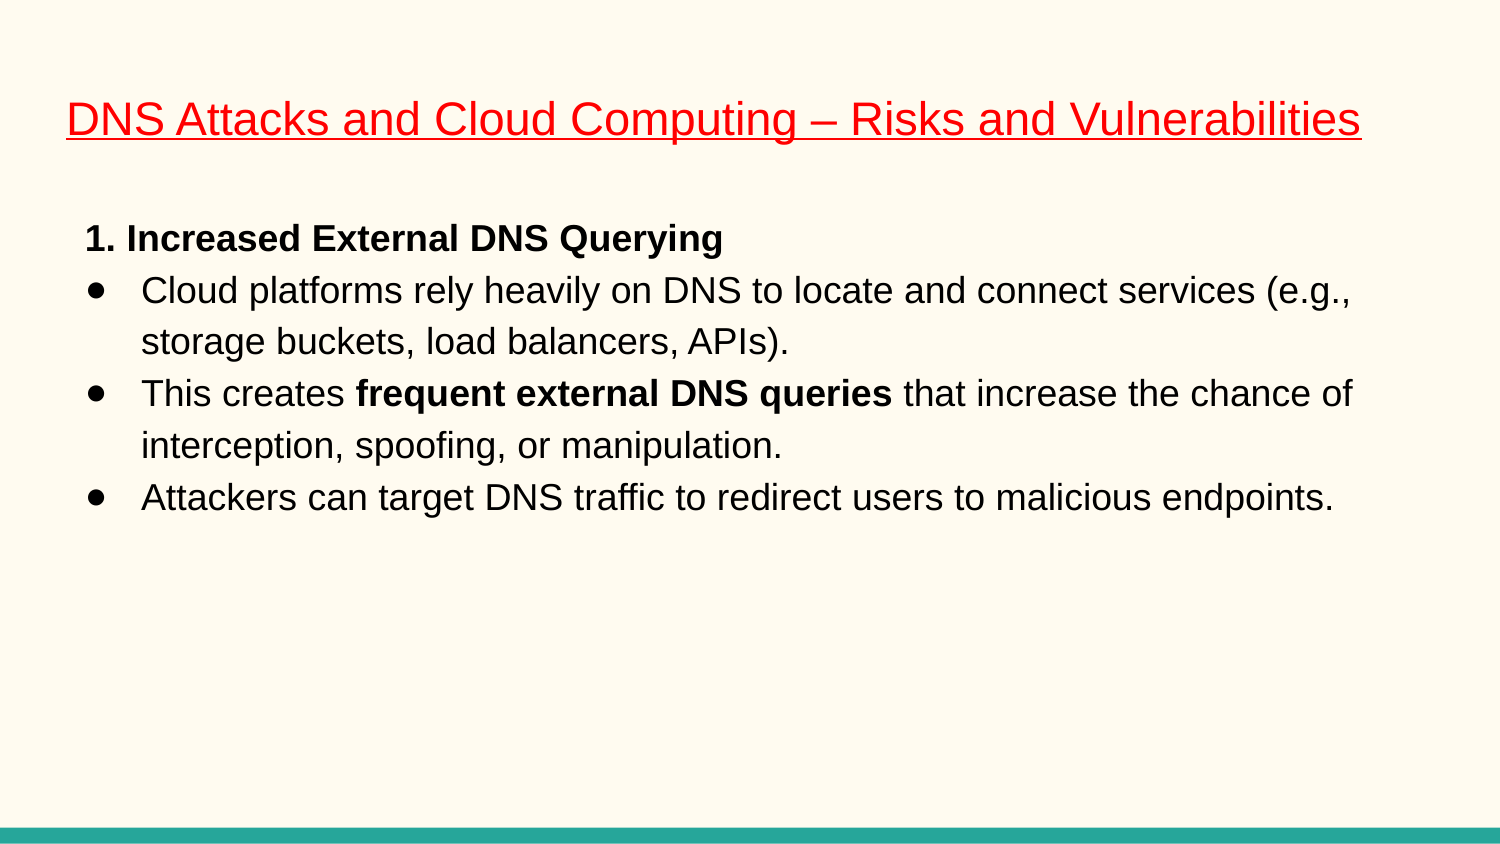

# DNS Attacks and Cloud Computing – Risks and Vulnerabilities
1. Increased External DNS Querying
Cloud platforms rely heavily on DNS to locate and connect services (e.g., storage buckets, load balancers, APIs).
This creates frequent external DNS queries that increase the chance of interception, spoofing, or manipulation.
Attackers can target DNS traffic to redirect users to malicious endpoints.